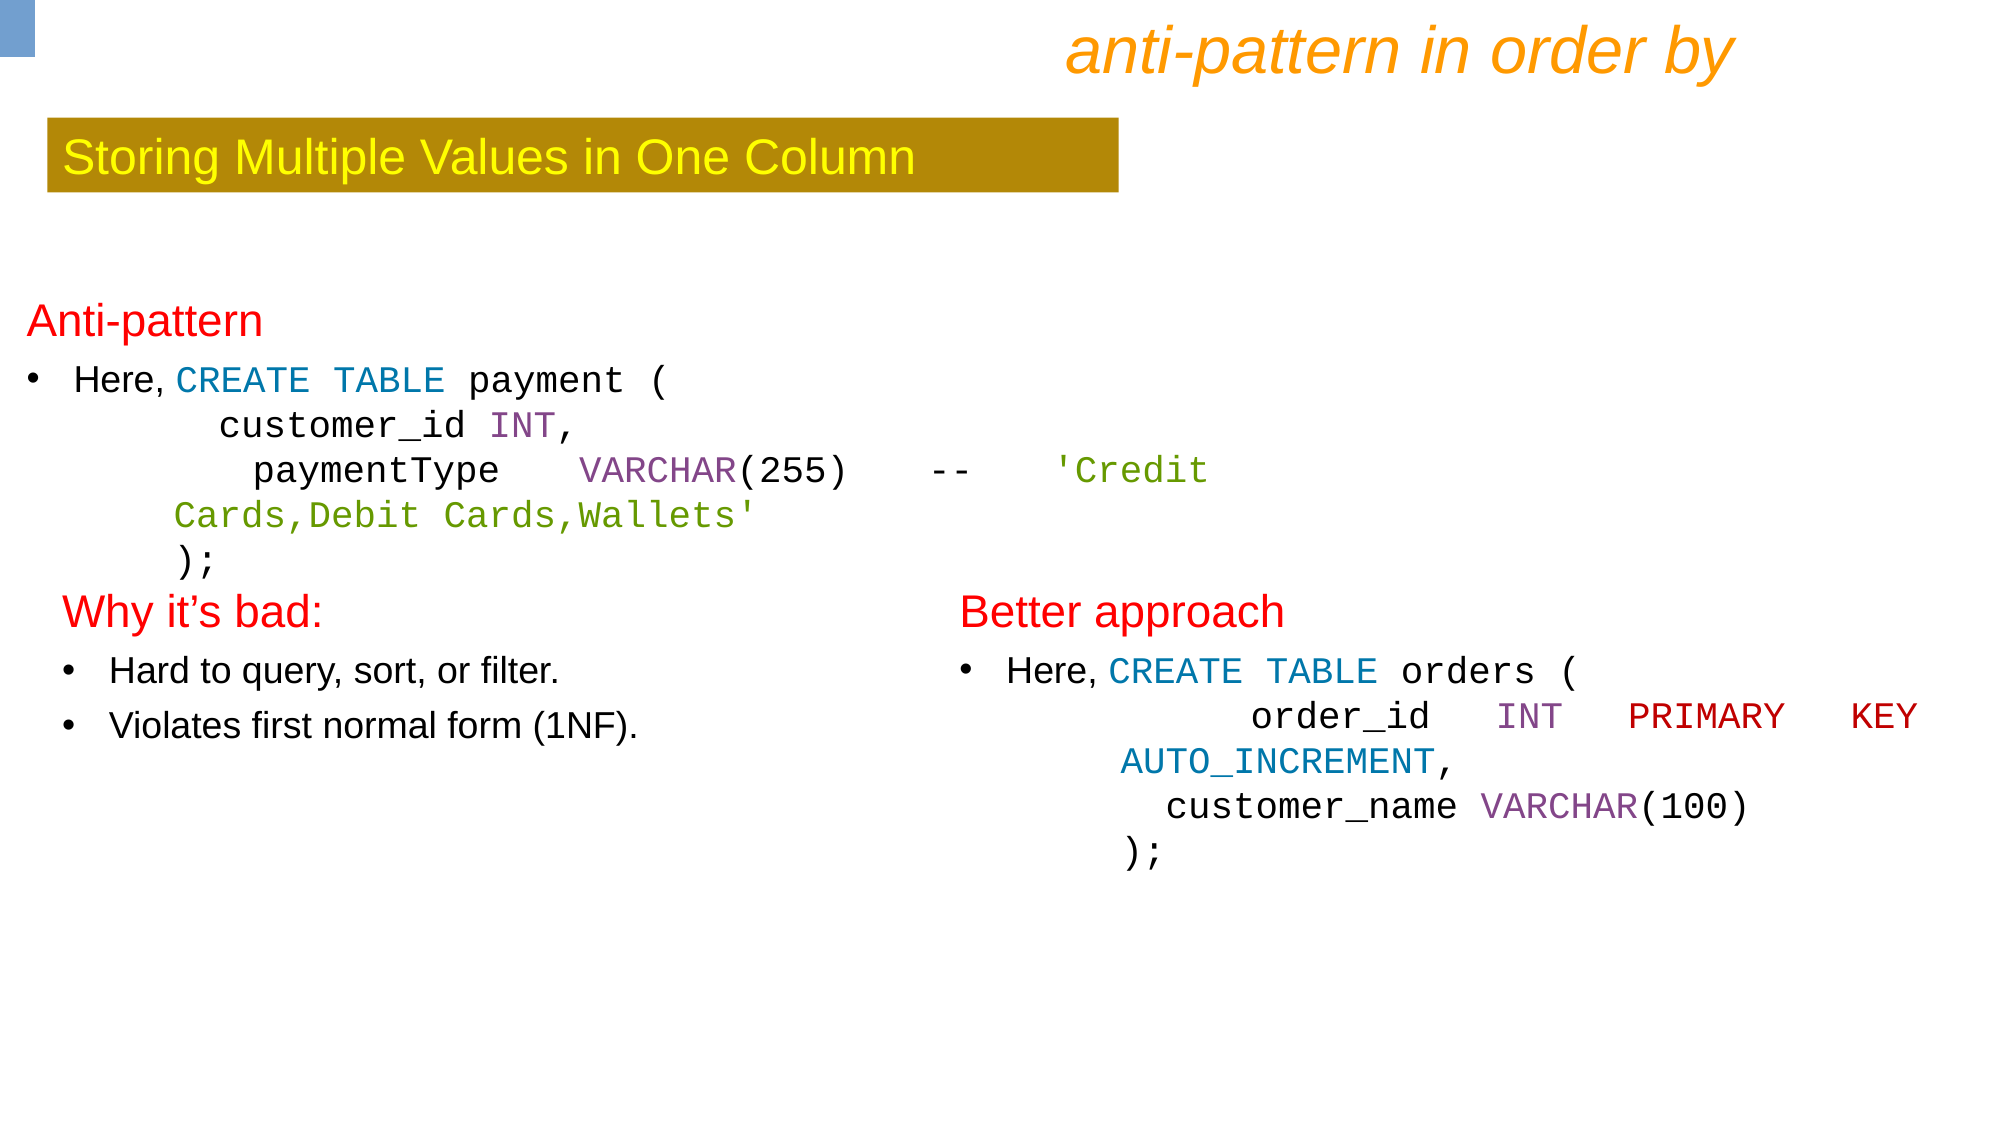

anti-pattern in order by
Storing Multiple Values in One Column
Anti-pattern

Here, CREATE TABLE payment (
  customer_id INT,
 paymentType VARCHAR(255) -- 'Credit Cards,Debit Cards,Wallets'
);
Why it’s bad:

Hard to query, sort, or filter.

Violates first normal form (1NF).
Better approach

Here, CREATE TABLE orders (
  order_id INT PRIMARY KEY AUTO_INCREMENT,
  customer_name VARCHAR(100)
);